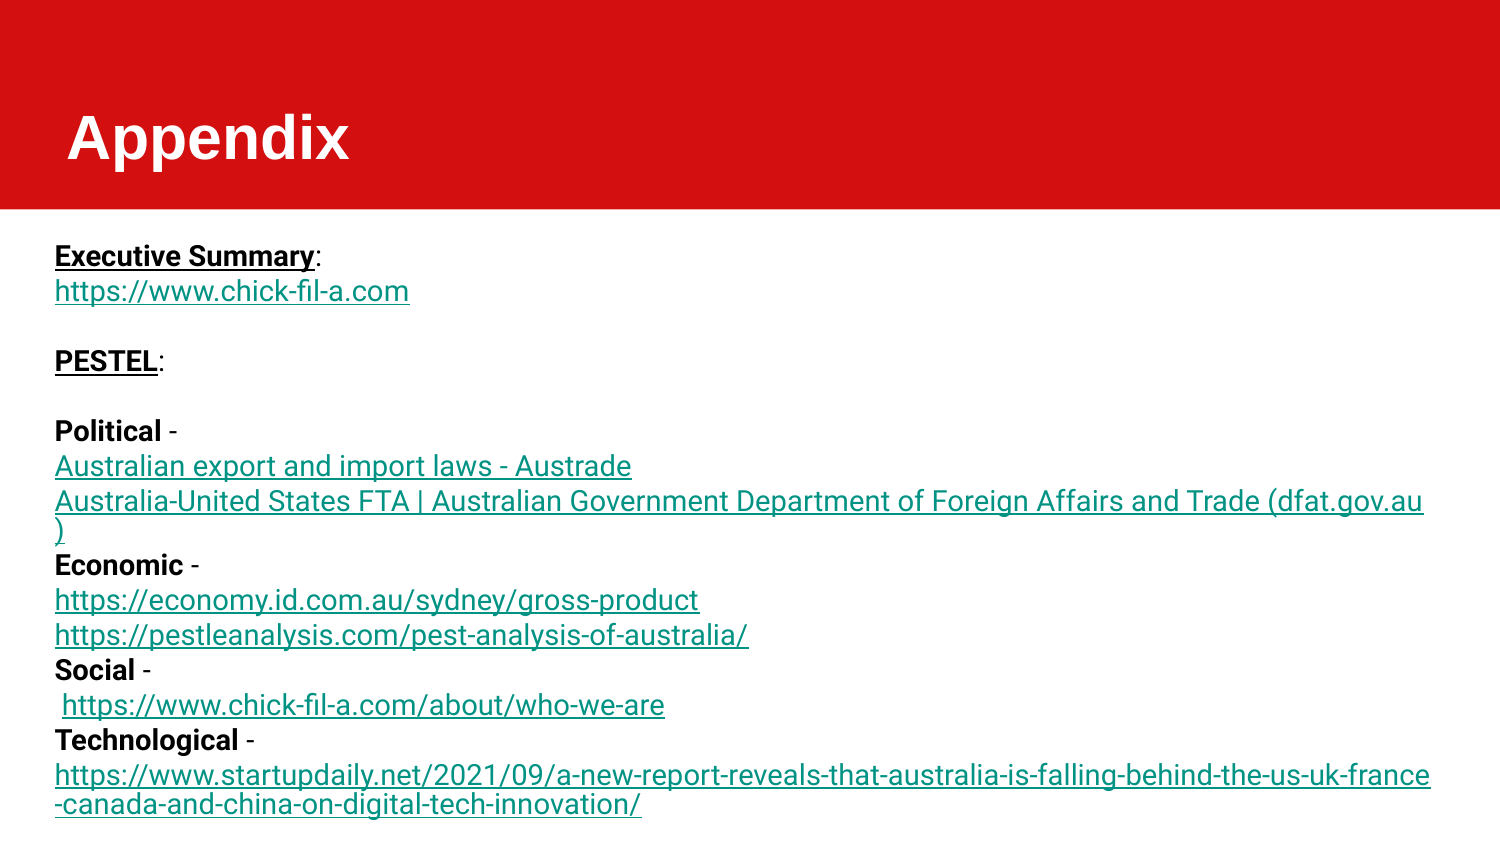

# Appendix
Executive Summary:
https://www.chick-fil-a.com

PESTEL:

Political -
Australian export and import laws - Austrade
Australia-United States FTA | Australian Government Department of Foreign Affairs and Trade (dfat.gov.au)
Economic -
https://economy.id.com.au/sydney/gross-product
https://pestleanalysis.com/pest-analysis-of-australia/
Social -
 https://www.chick-fil-a.com/about/who-we-are
Technological -
https://www.startupdaily.net/2021/09/a-new-report-reveals-that-australia-is-falling-behind-the-us-uk-france-canada-and-china-on-digital-tech-innovation/